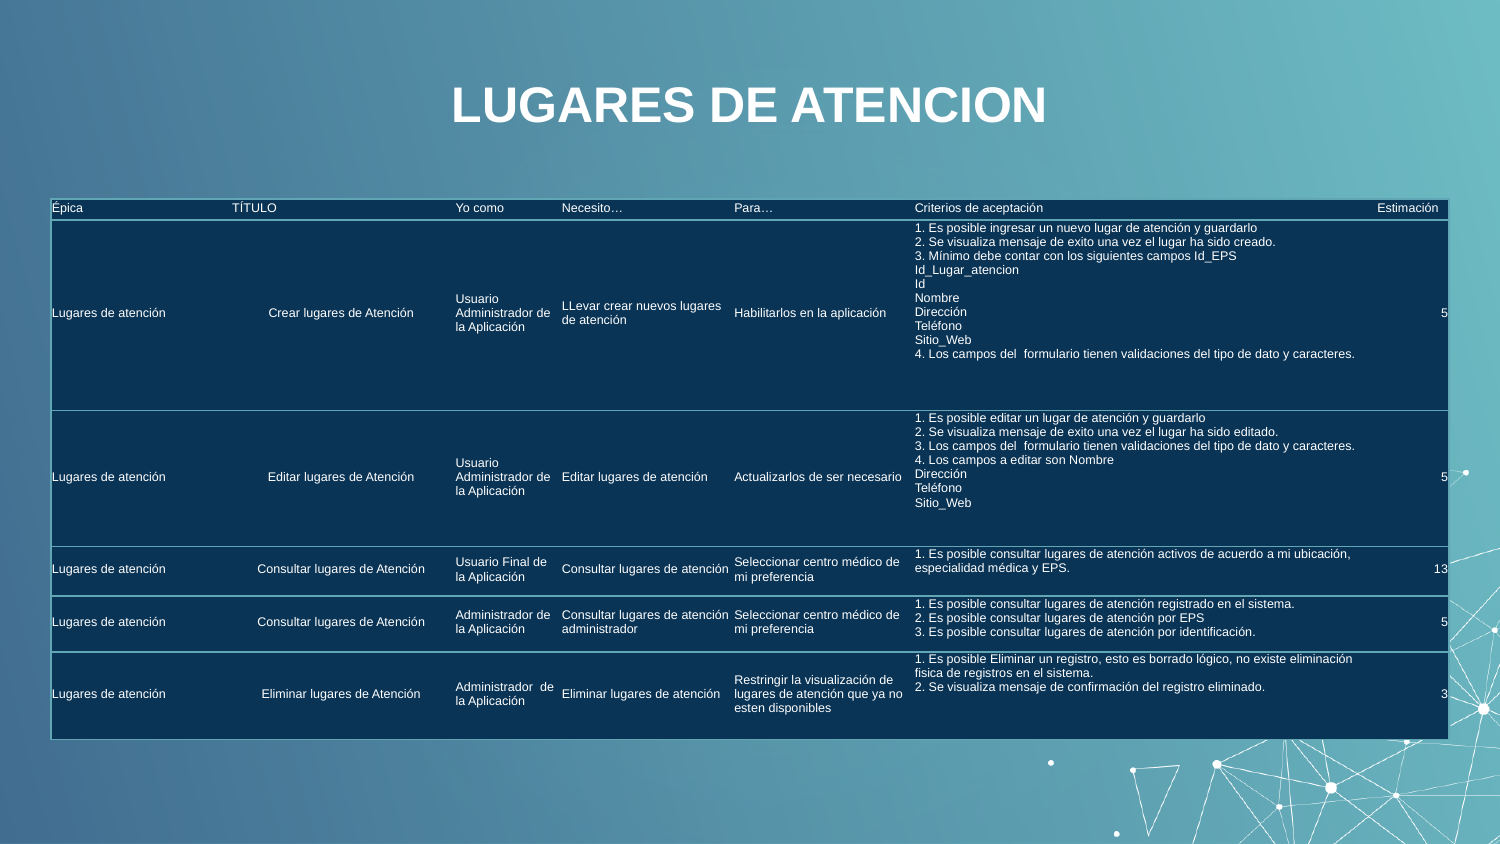

# LUGARES DE ATENCION
| Épica | TÍTULO | Yo como | Necesito… | Para… | Criterios de aceptación | Estimación |
| --- | --- | --- | --- | --- | --- | --- |
| Lugares de atención | Crear lugares de Atención | Usuario Administrador de la Aplicación | LLevar crear nuevos lugares de atención | Habilitarlos en la aplicación | 1. Es posible ingresar un nuevo lugar de atención y guardarlo 2. Se visualiza mensaje de exito una vez el lugar ha sido creado. 3. Mínimo debe contar con los siguientes campos Id\_EPS Id\_Lugar\_atencion Id Nombre Dirección Teléfono Sitio\_Web 4. Los campos del formulario tienen validaciones del tipo de dato y caracteres. | 5 |
| Lugares de atención | Editar lugares de Atención | Usuario Administrador de la Aplicación | Editar lugares de atención | Actualizarlos de ser necesario | 1. Es posible editar un lugar de atención y guardarlo 2. Se visualiza mensaje de exito una vez el lugar ha sido editado. 3. Los campos del formulario tienen validaciones del tipo de dato y caracteres. 4. Los campos a editar son Nombre Dirección Teléfono Sitio\_Web | 5 |
| Lugares de atención | Consultar lugares de Atención | Usuario Final de la Aplicación | Consultar lugares de atención | Seleccionar centro médico de mi preferencia | 1. Es posible consultar lugares de atención activos de acuerdo a mi ubicación, especialidad médica y EPS. | 13 |
| Lugares de atención | Consultar lugares de Atención | Administrador de la Aplicación | Consultar lugares de atención administrador | Seleccionar centro médico de mi preferencia | 1. Es posible consultar lugares de atención registrado en el sistema. 2. Es posible consultar lugares de atención por EPS 3. Es posible consultar lugares de atención por identificación. | 5 |
| Lugares de atención | Eliminar lugares de Atención | Administrador de la Aplicación | Eliminar lugares de atención | Restringir la visualización de lugares de atención que ya no esten disponibles | 1. Es posible Eliminar un registro, esto es borrado lógico, no existe eliminación fisica de registros en el sistema. 2. Se visualiza mensaje de confirmación del registro eliminado. | 3 |